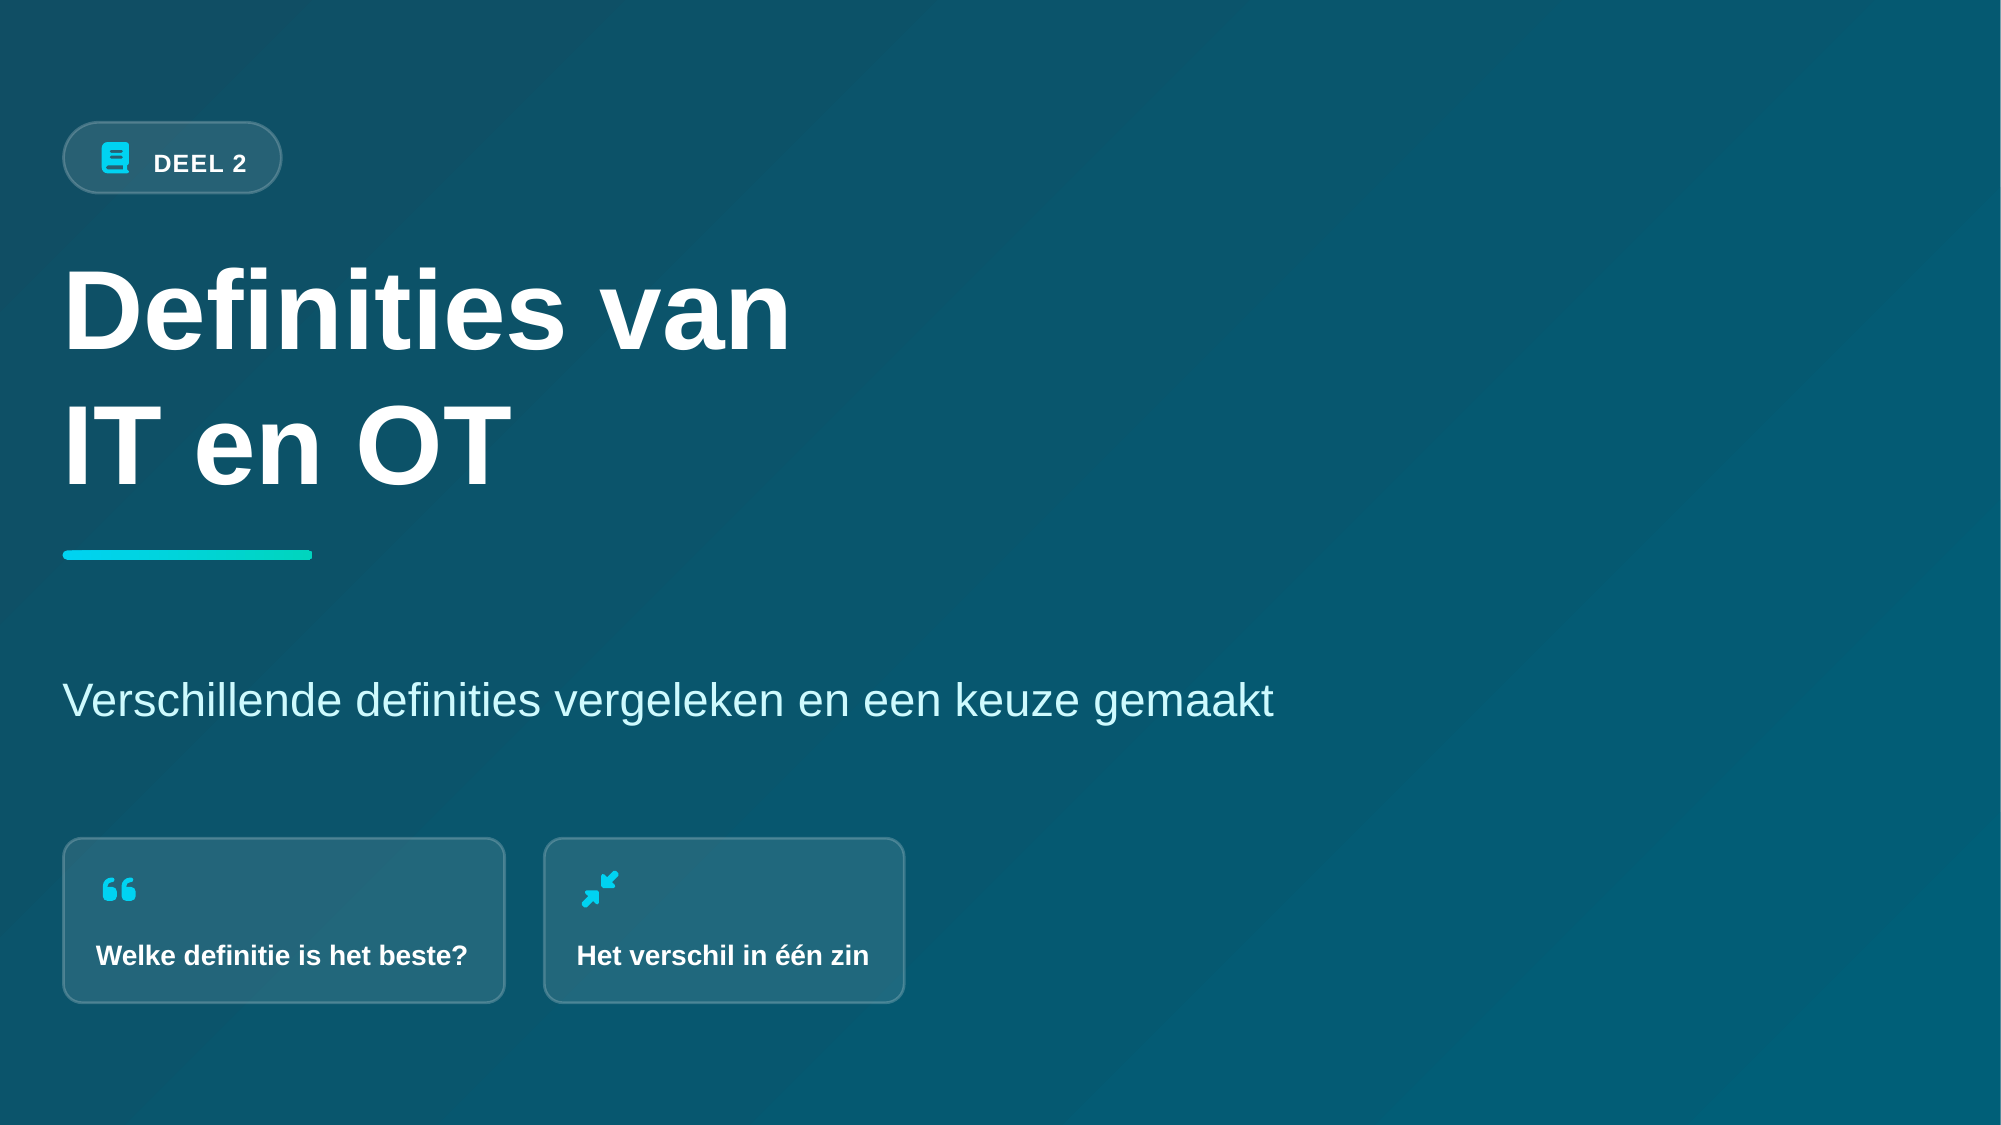

DEEL 2

Definities van
IT en OT

Verschillende definities vergeleken en een keuze gemaakt

Welke definitie is het beste?
Het verschil in één zin